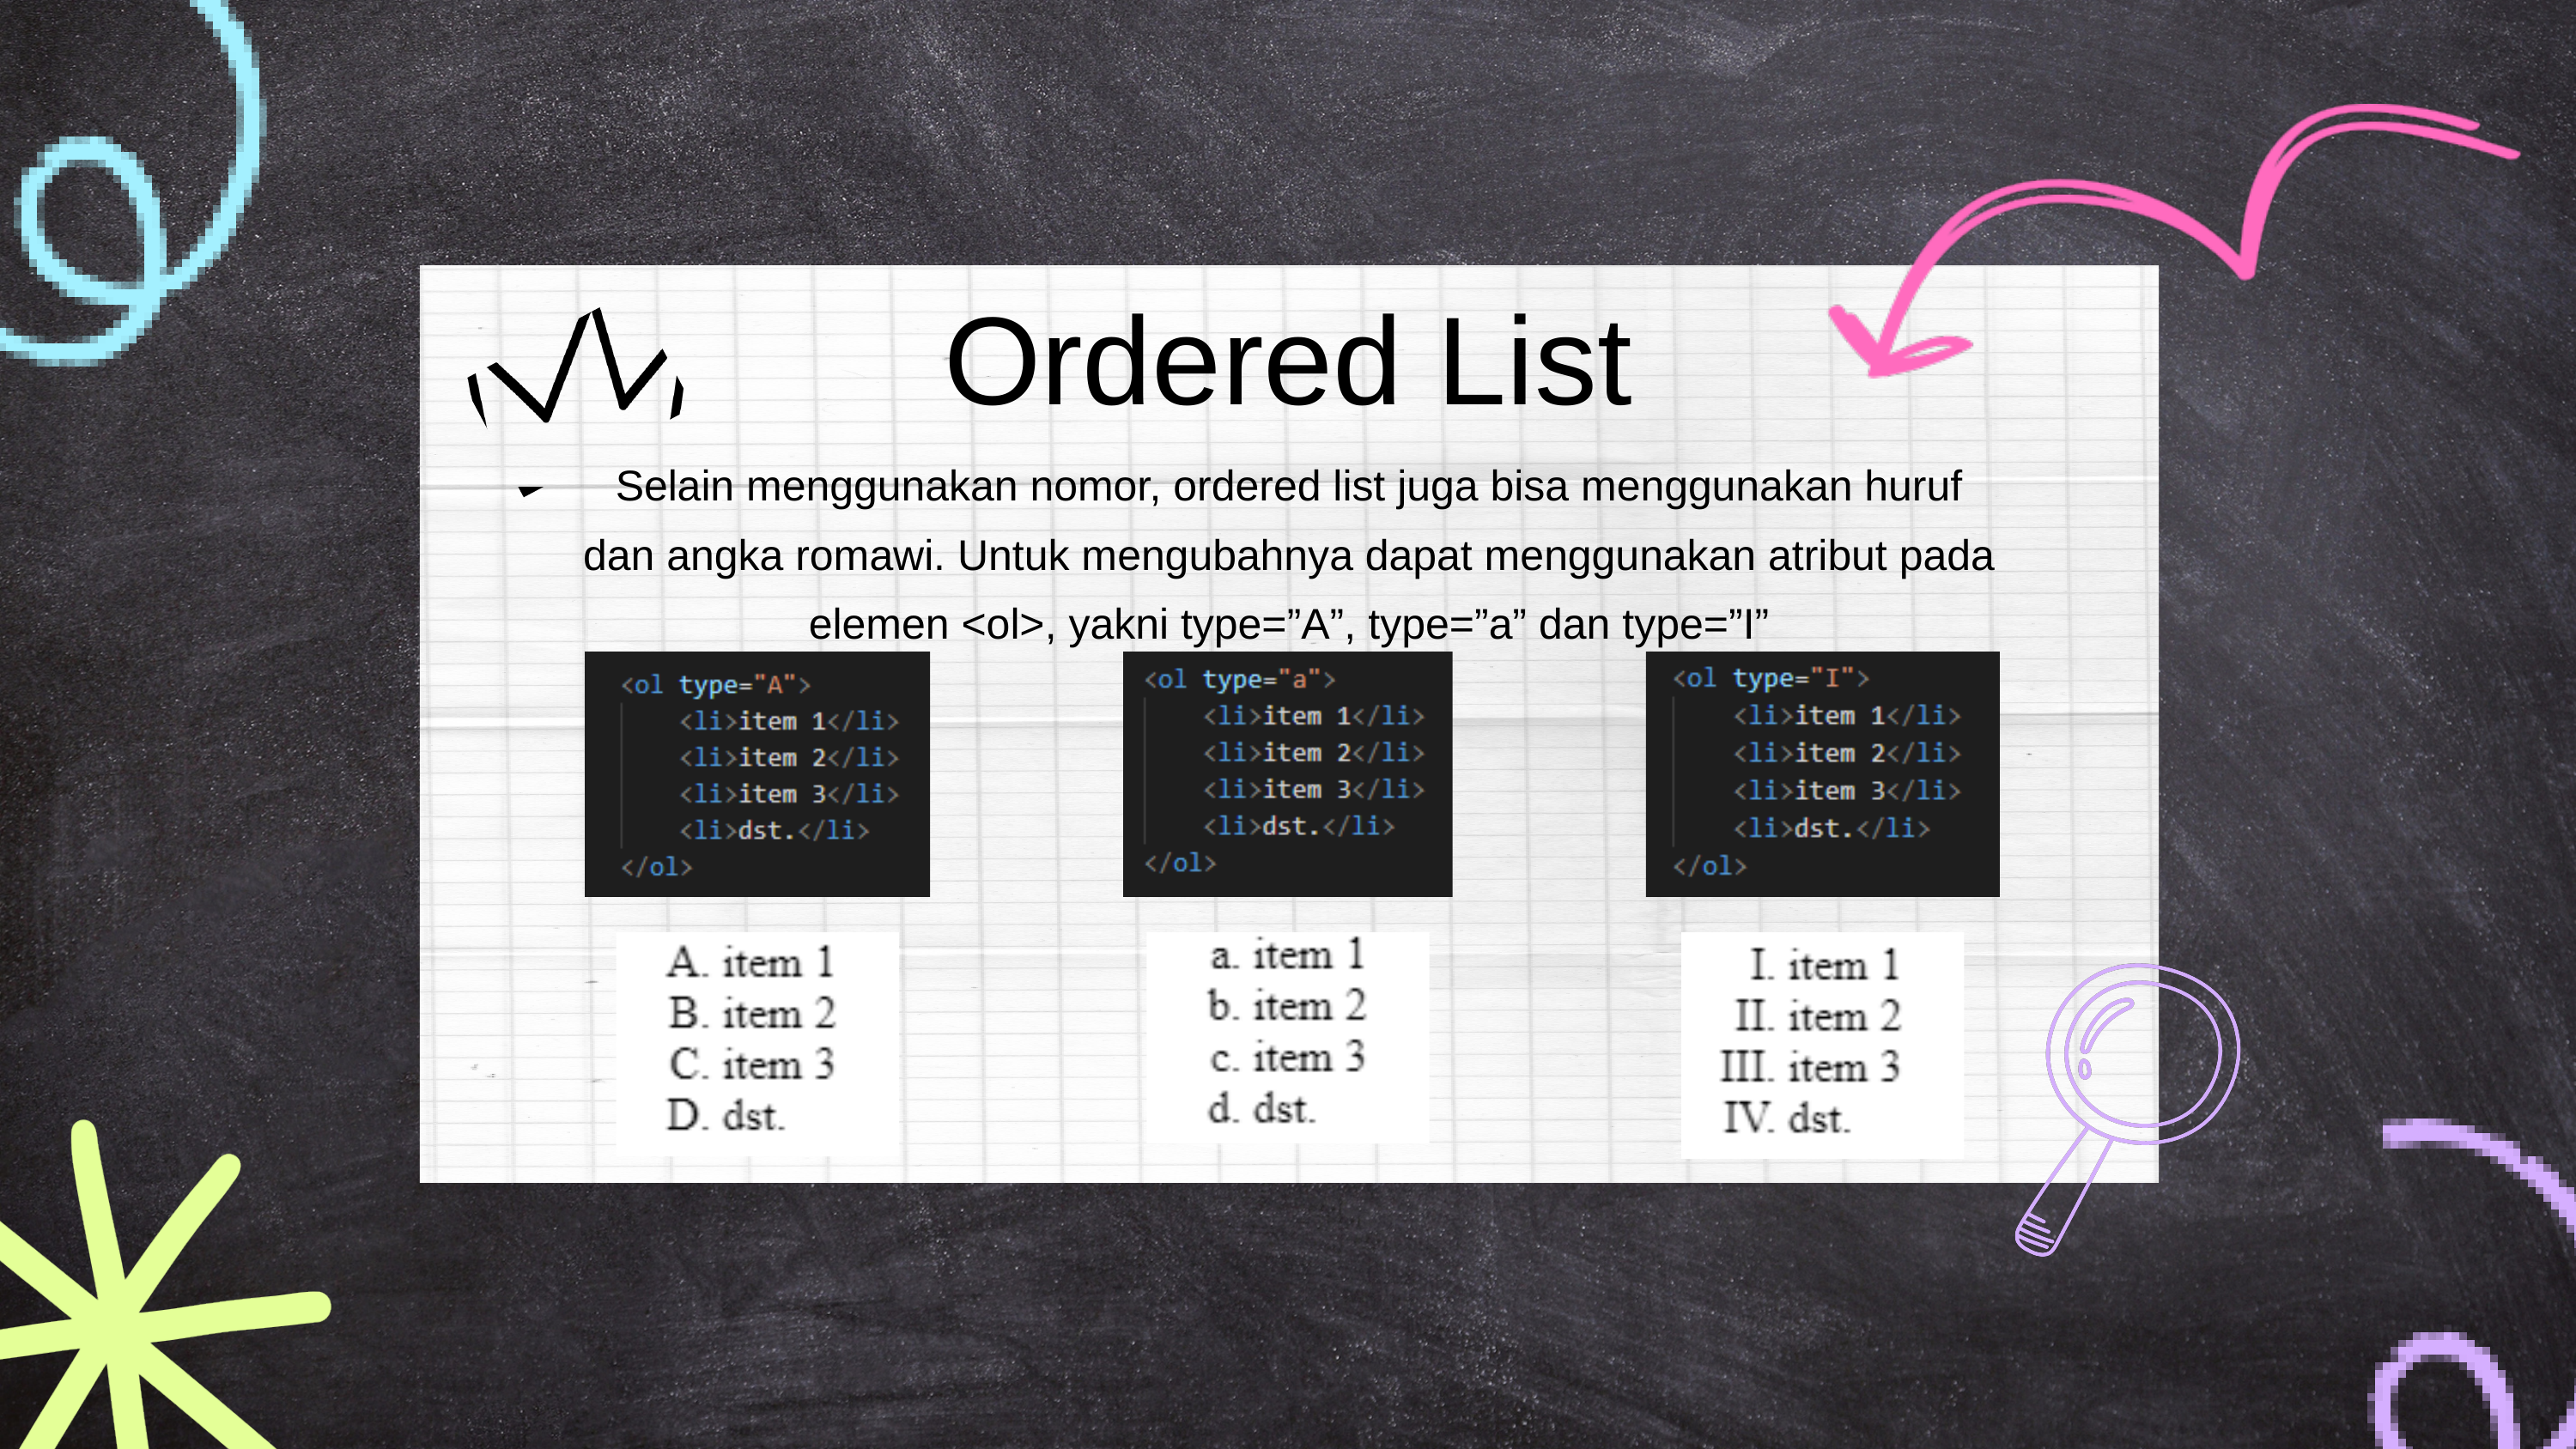

Ordered List

Selain menggunakan nomor, ordered list juga bisa menggunakan huruf dan angka romawi. Untuk mengubahnya dapat menggunakan atribut pada elemen <ol>, yakni type=”A”, type=”a” dan type=”I”